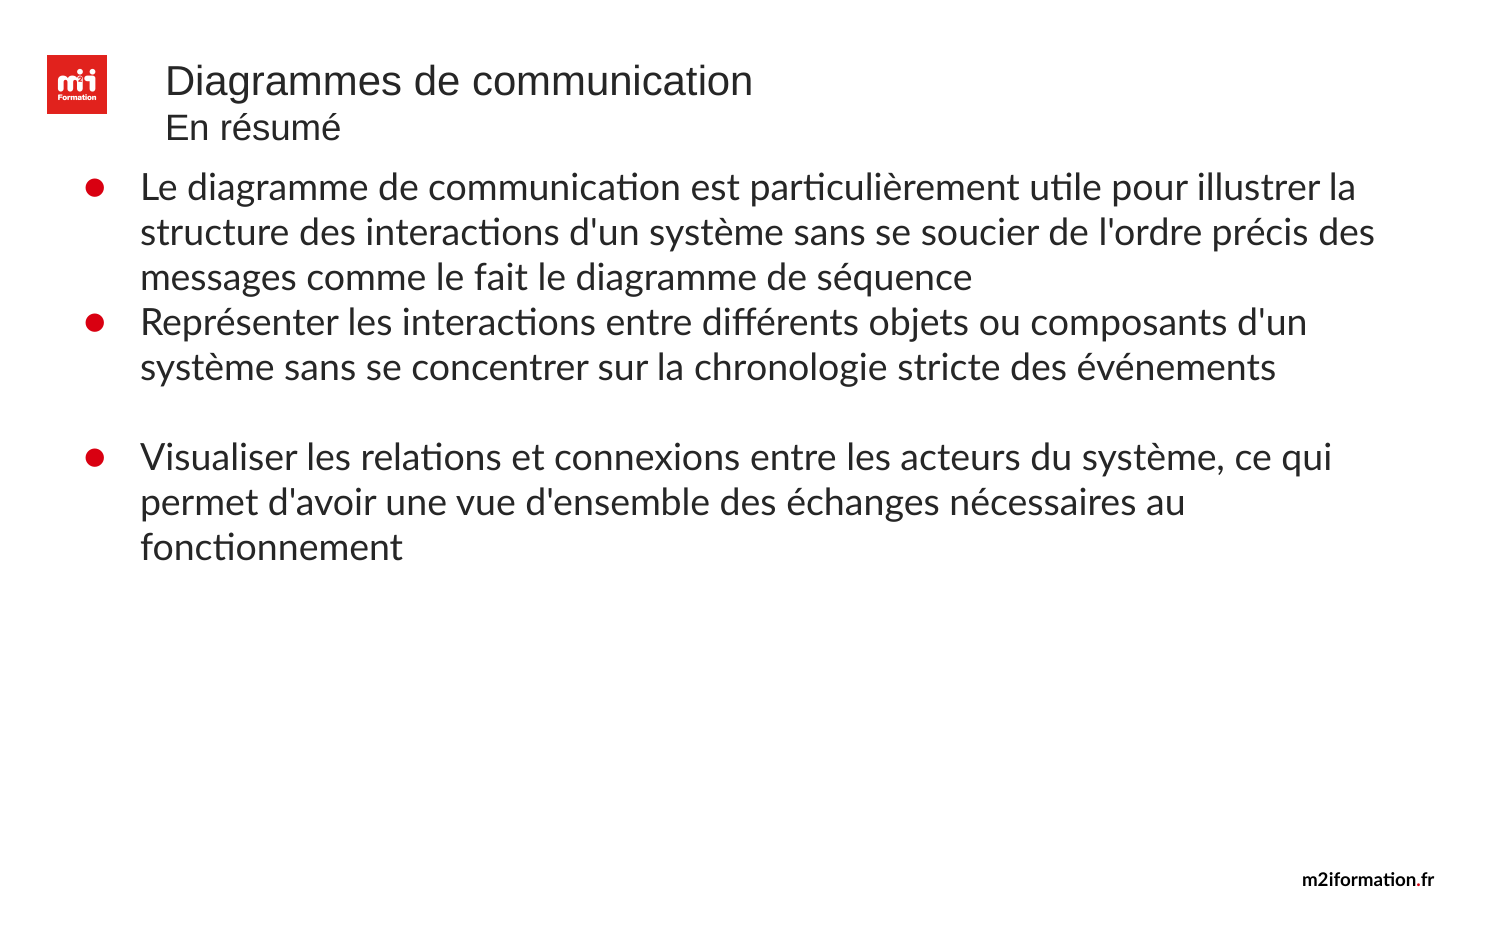

# Diagrammes de communication
En résumé
Le diagramme de communication est particulièrement utile pour illustrer la structure des interactions d'un système sans se soucier de l'ordre précis des messages comme le fait le diagramme de séquence
Représenter les interactions entre différents objets ou composants d'un système sans se concentrer sur la chronologie stricte des événements

Visualiser les relations et connexions entre les acteurs du système, ce qui permet d'avoir une vue d'ensemble des échanges nécessaires au fonctionnement